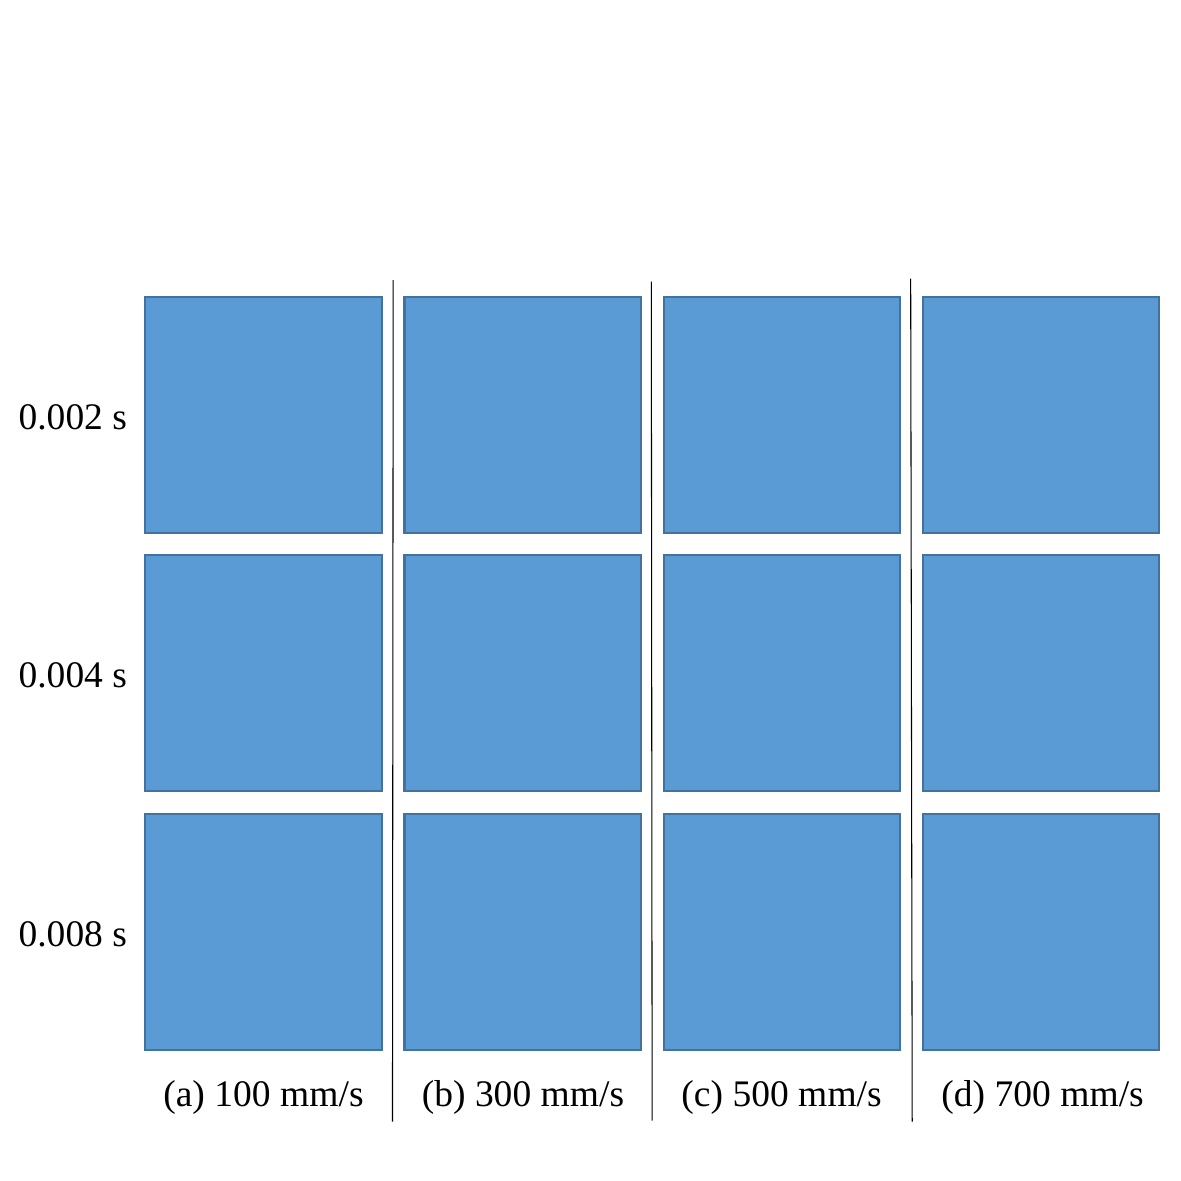

0.002 s

0.004 s

0.008 s
(a) 100 mm/s
(b) 300 mm/s
(c) 500 mm/s
(d) 700 mm/s